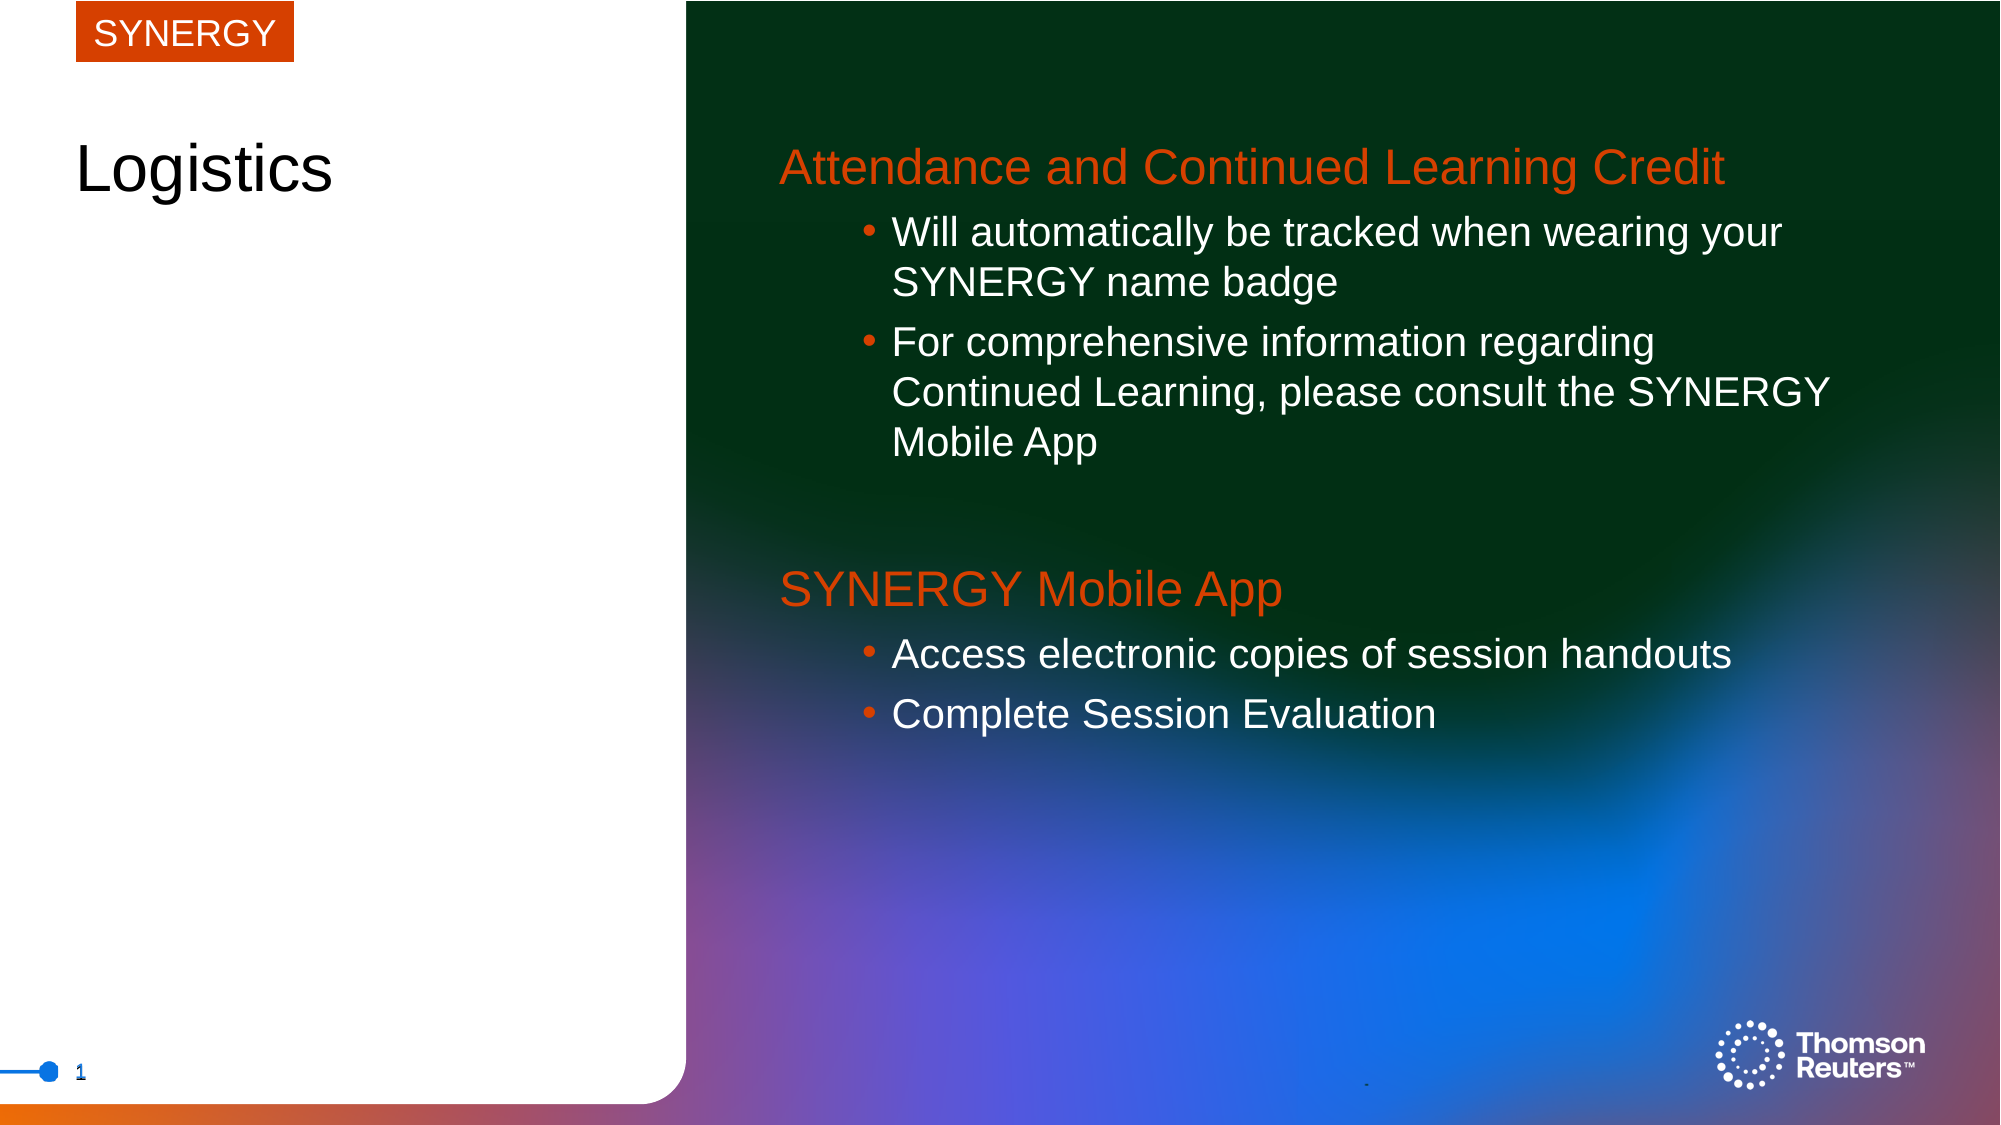

# Logistics
Attendance and Continued Learning Credit
Will automatically be tracked when wearing your SYNERGY name badge
For comprehensive information regarding Continued Learning, please consult the SYNERGY Mobile App

SYNERGY Mobile App
Access electronic copies of session handouts
Complete Session Evaluation

1